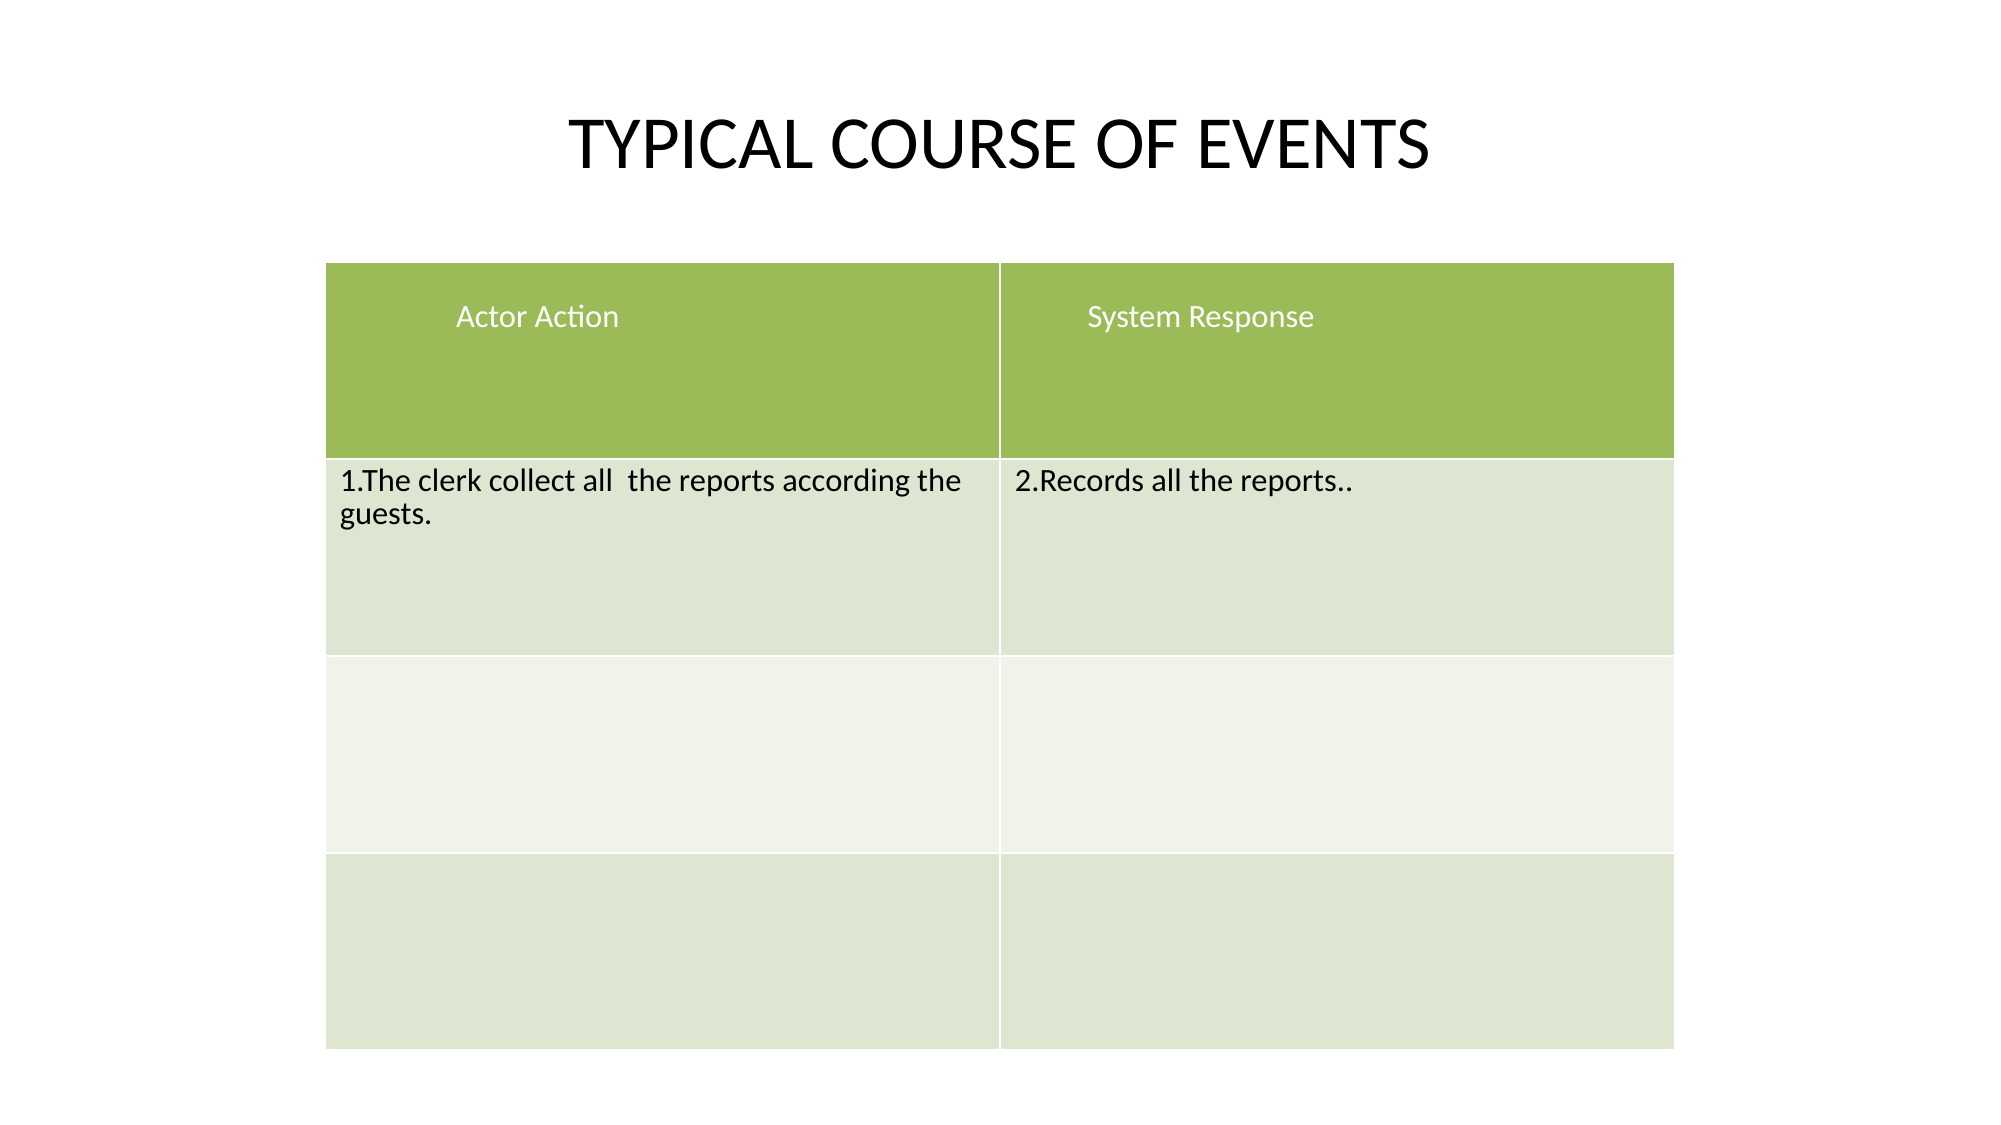

# TYPICAL COURSE OF EVENTS
| Actor Action | System Response |
| --- | --- |
| 1.The clerk collect all the reports according the guests. | 2.Records all the reports.. |
|  |  |
|  |  |